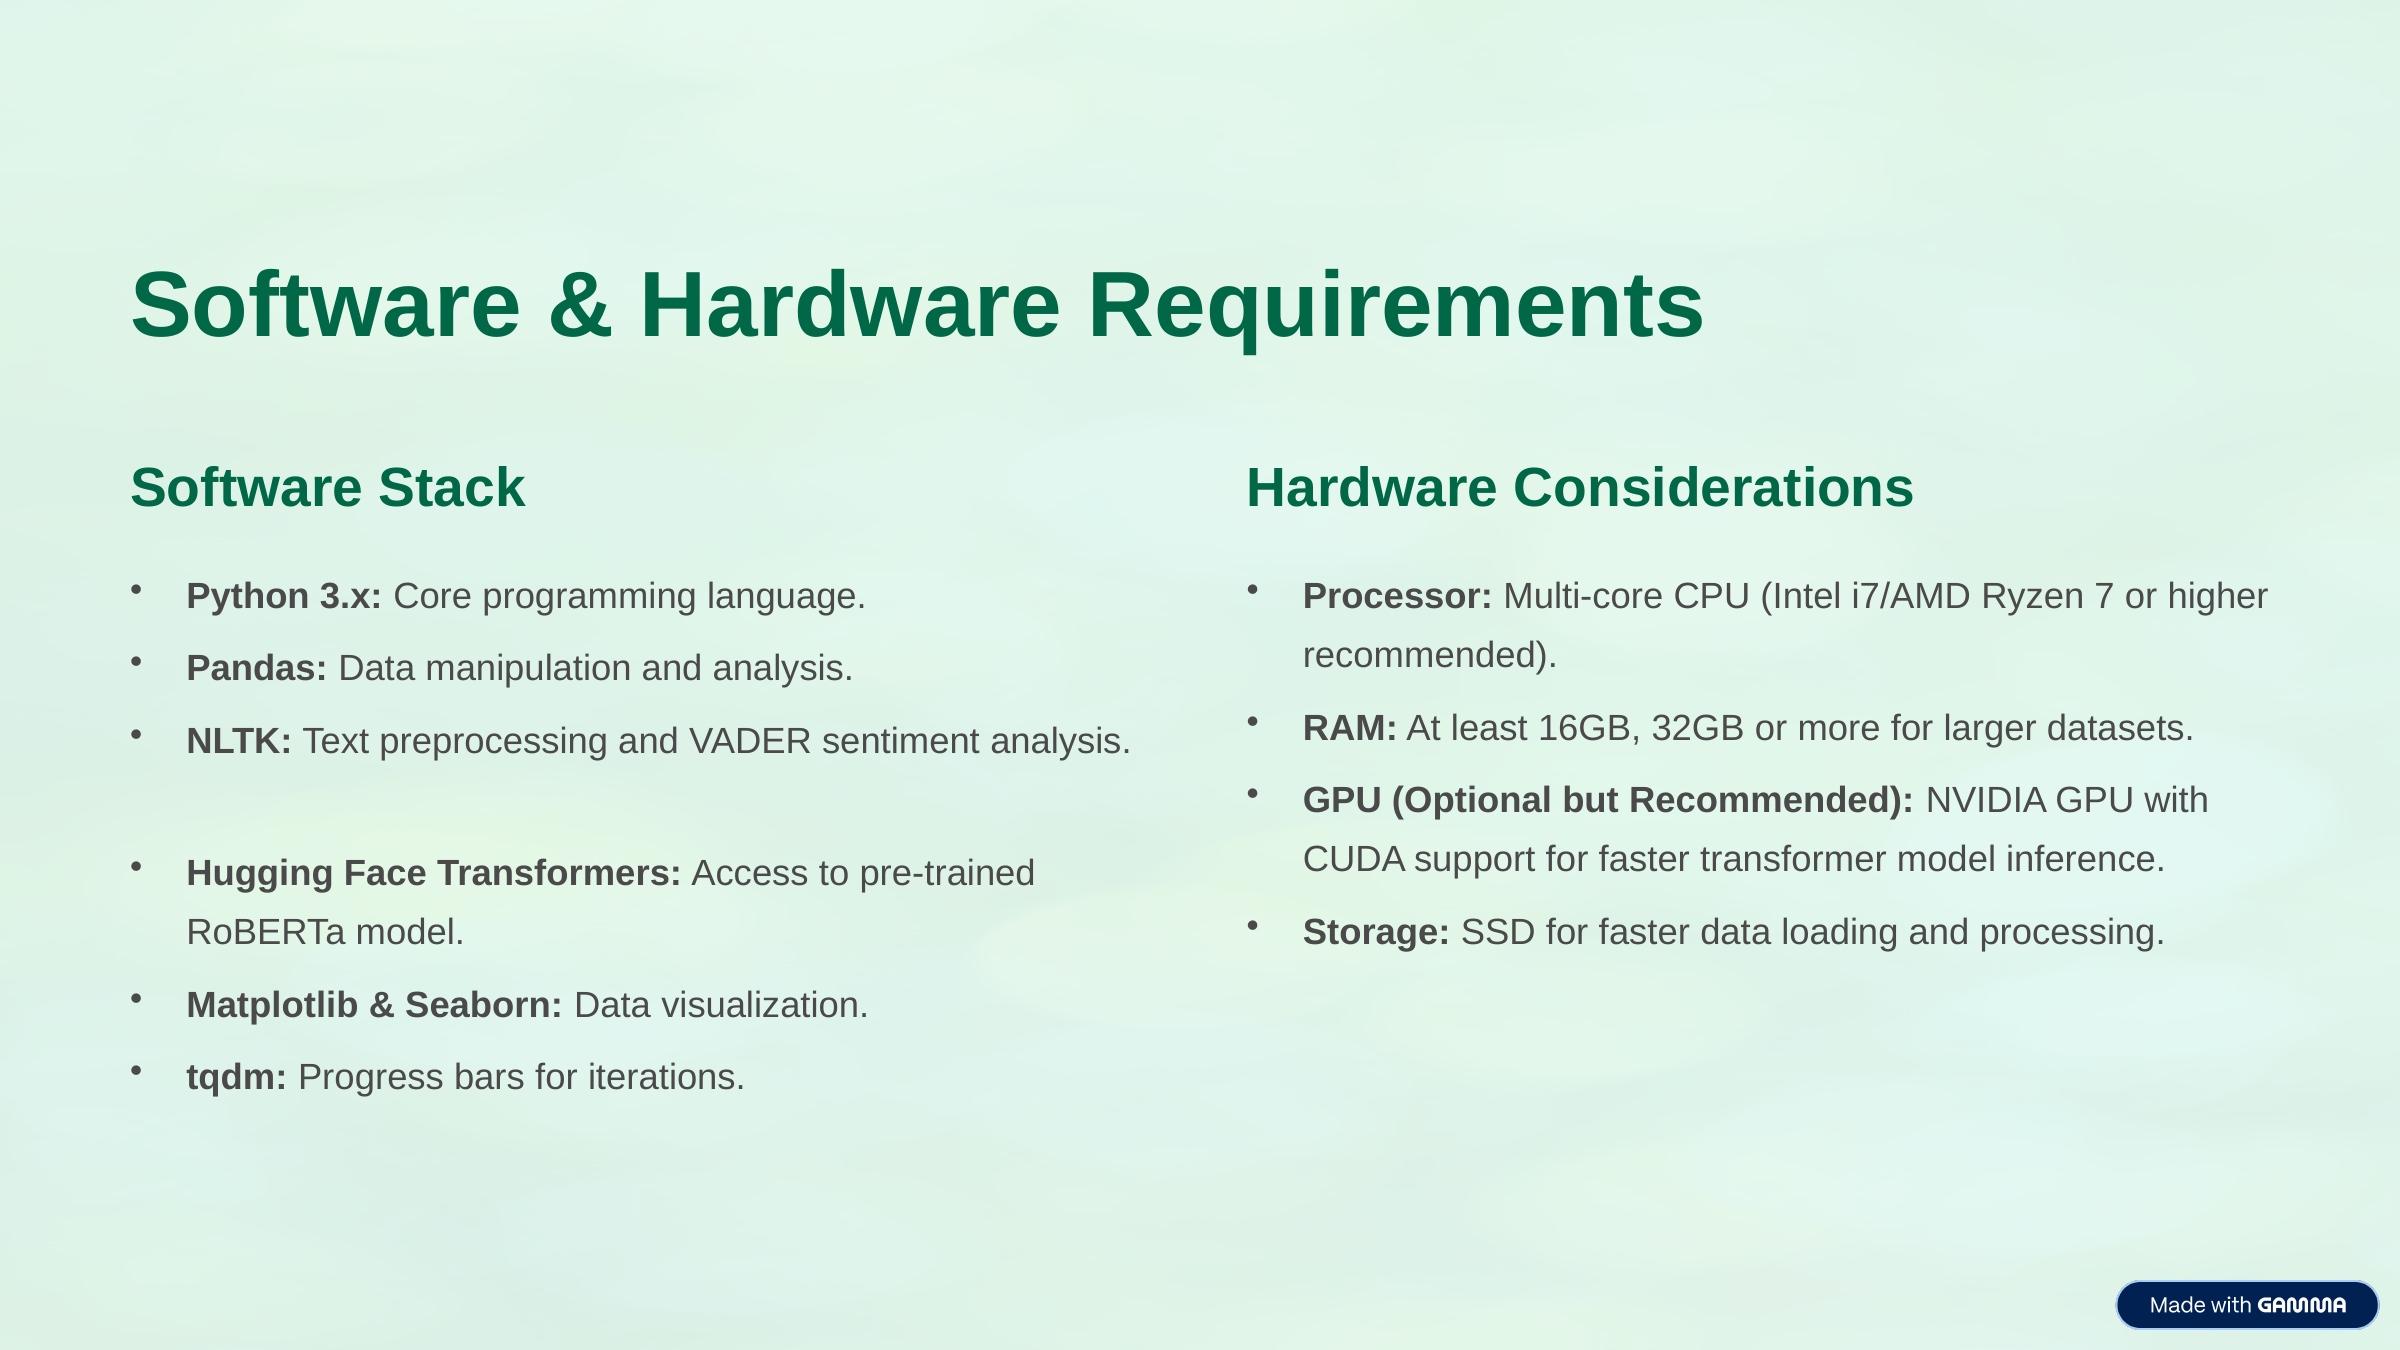

Software & Hardware Requirements
Software Stack
Hardware Considerations
Python 3.x: Core programming language.
Processor: Multi-core CPU (Intel i7/AMD Ryzen 7 or higher recommended).
Pandas: Data manipulation and analysis.
RAM: At least 16GB, 32GB or more for larger datasets.
NLTK: Text preprocessing and VADER sentiment analysis.
GPU (Optional but Recommended): NVIDIA GPU with CUDA support for faster transformer model inference.
Hugging Face Transformers: Access to pre-trained RoBERTa model.
Storage: SSD for faster data loading and processing.
Matplotlib & Seaborn: Data visualization.
tqdm: Progress bars for iterations.